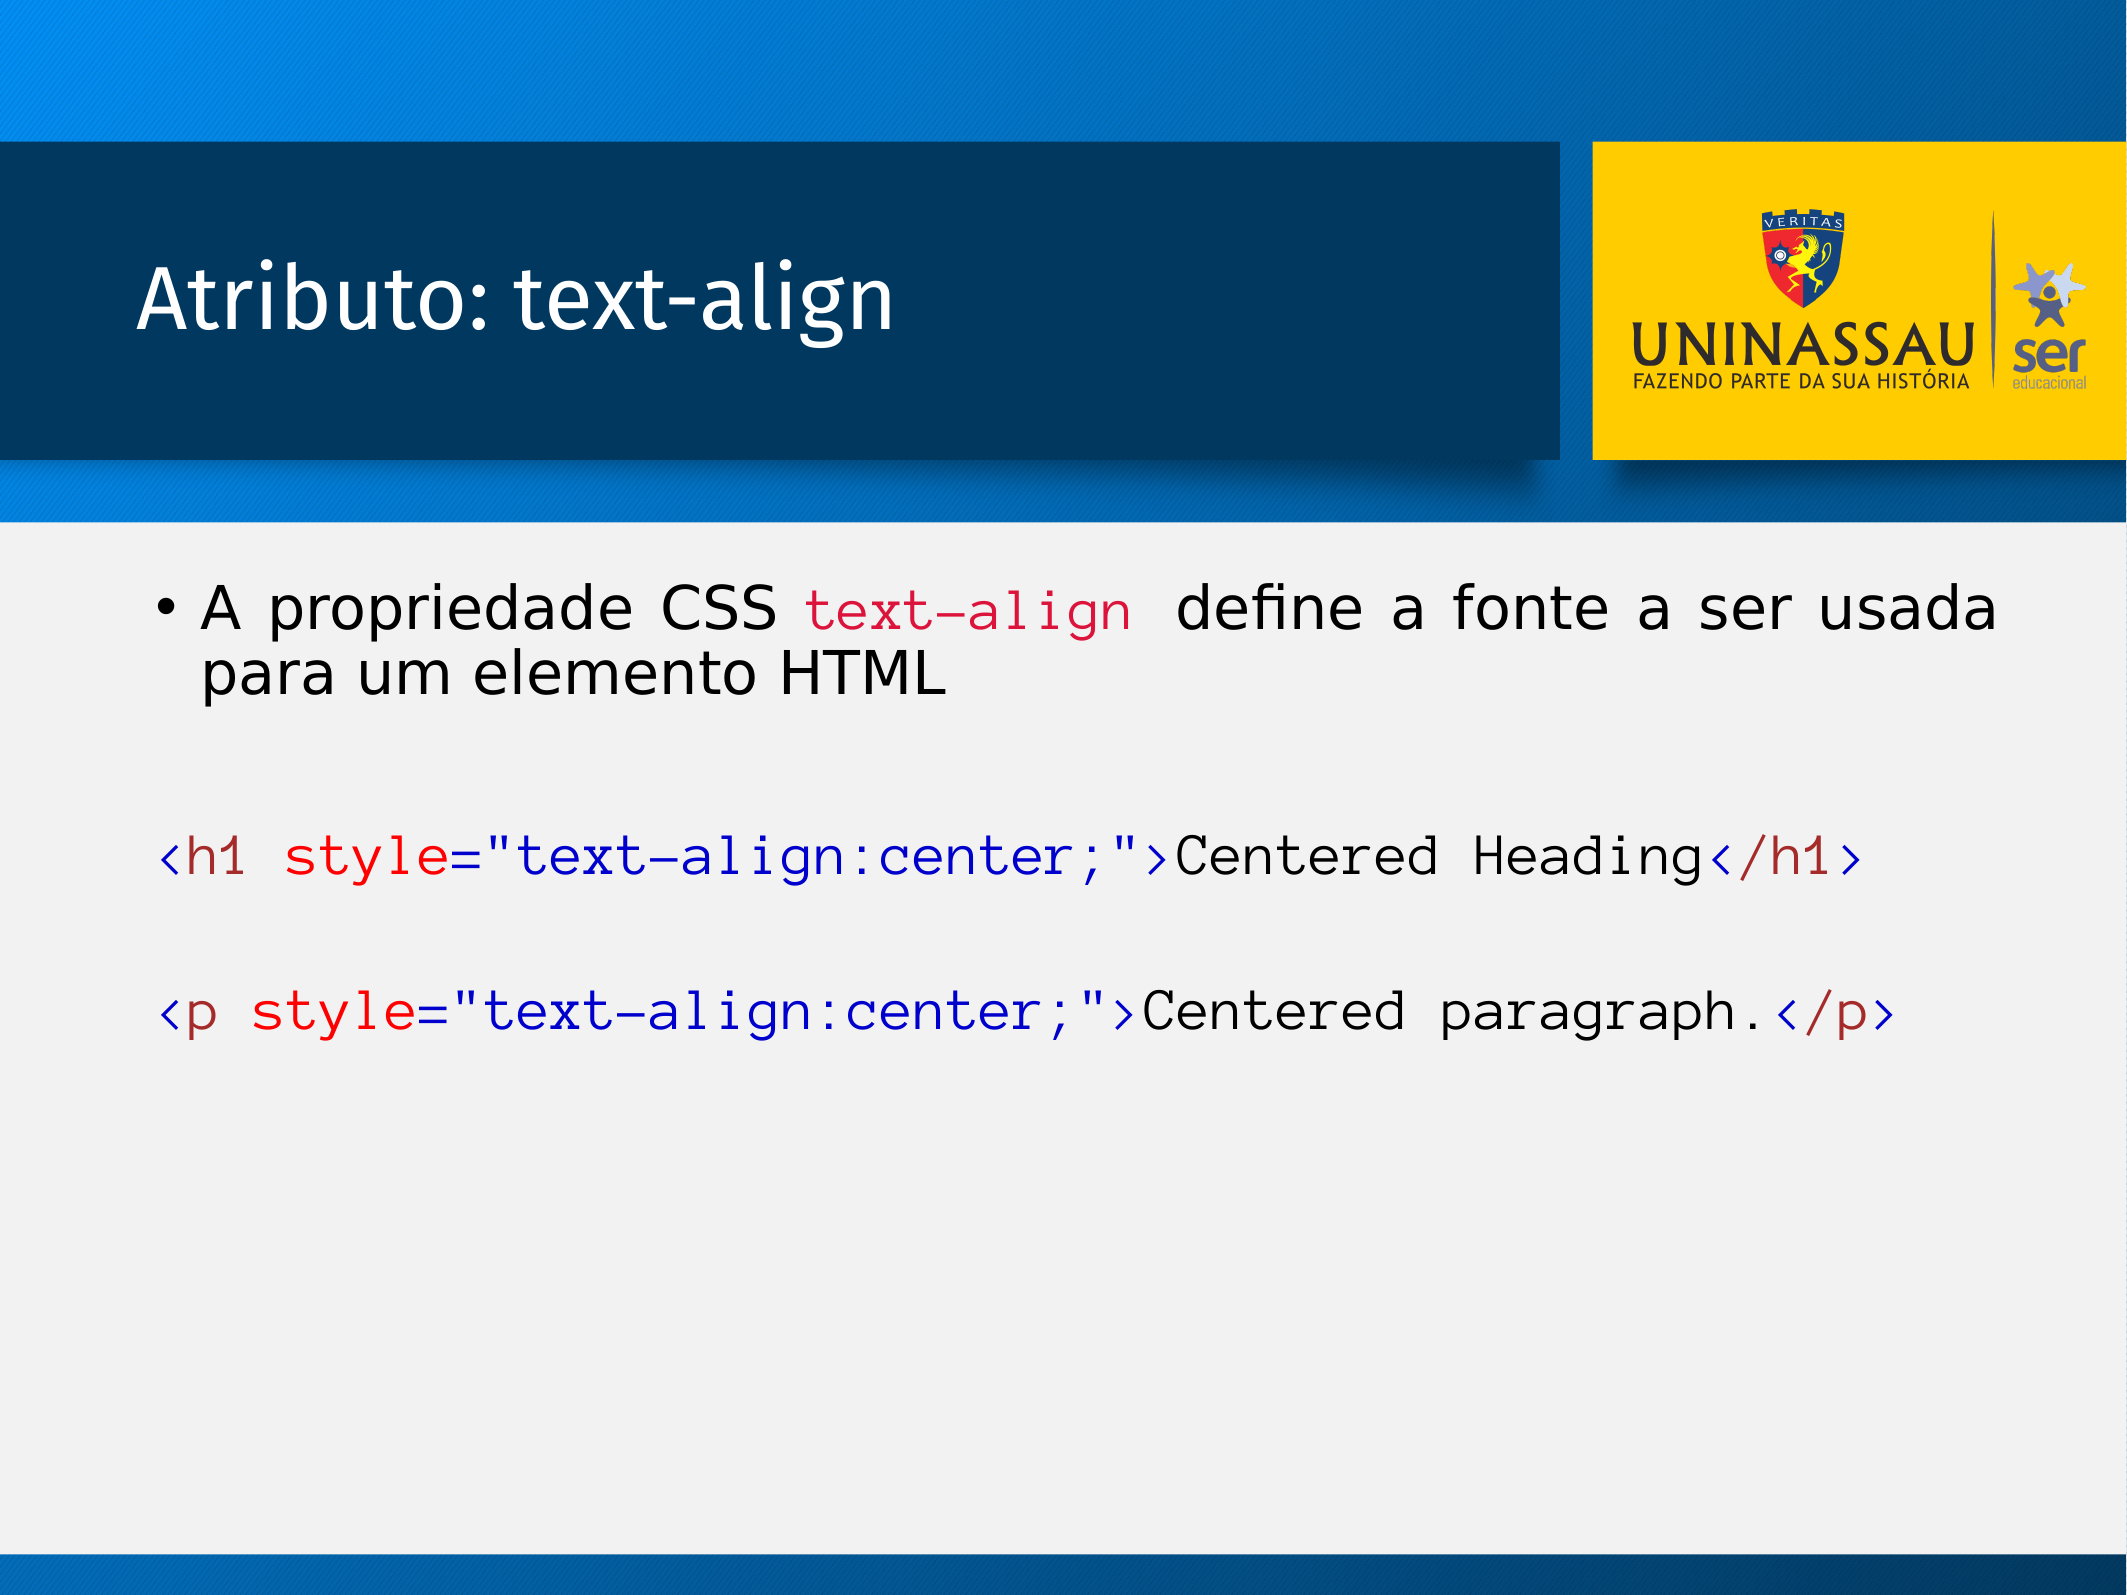

# Atributo: text-align
A propriedade CSS text-align define a fonte a ser usada para um elemento HTML

<h1 style="text-align:center;">Centered Heading</h1>
<p style="text-align:center;">Centered paragraph.</p>